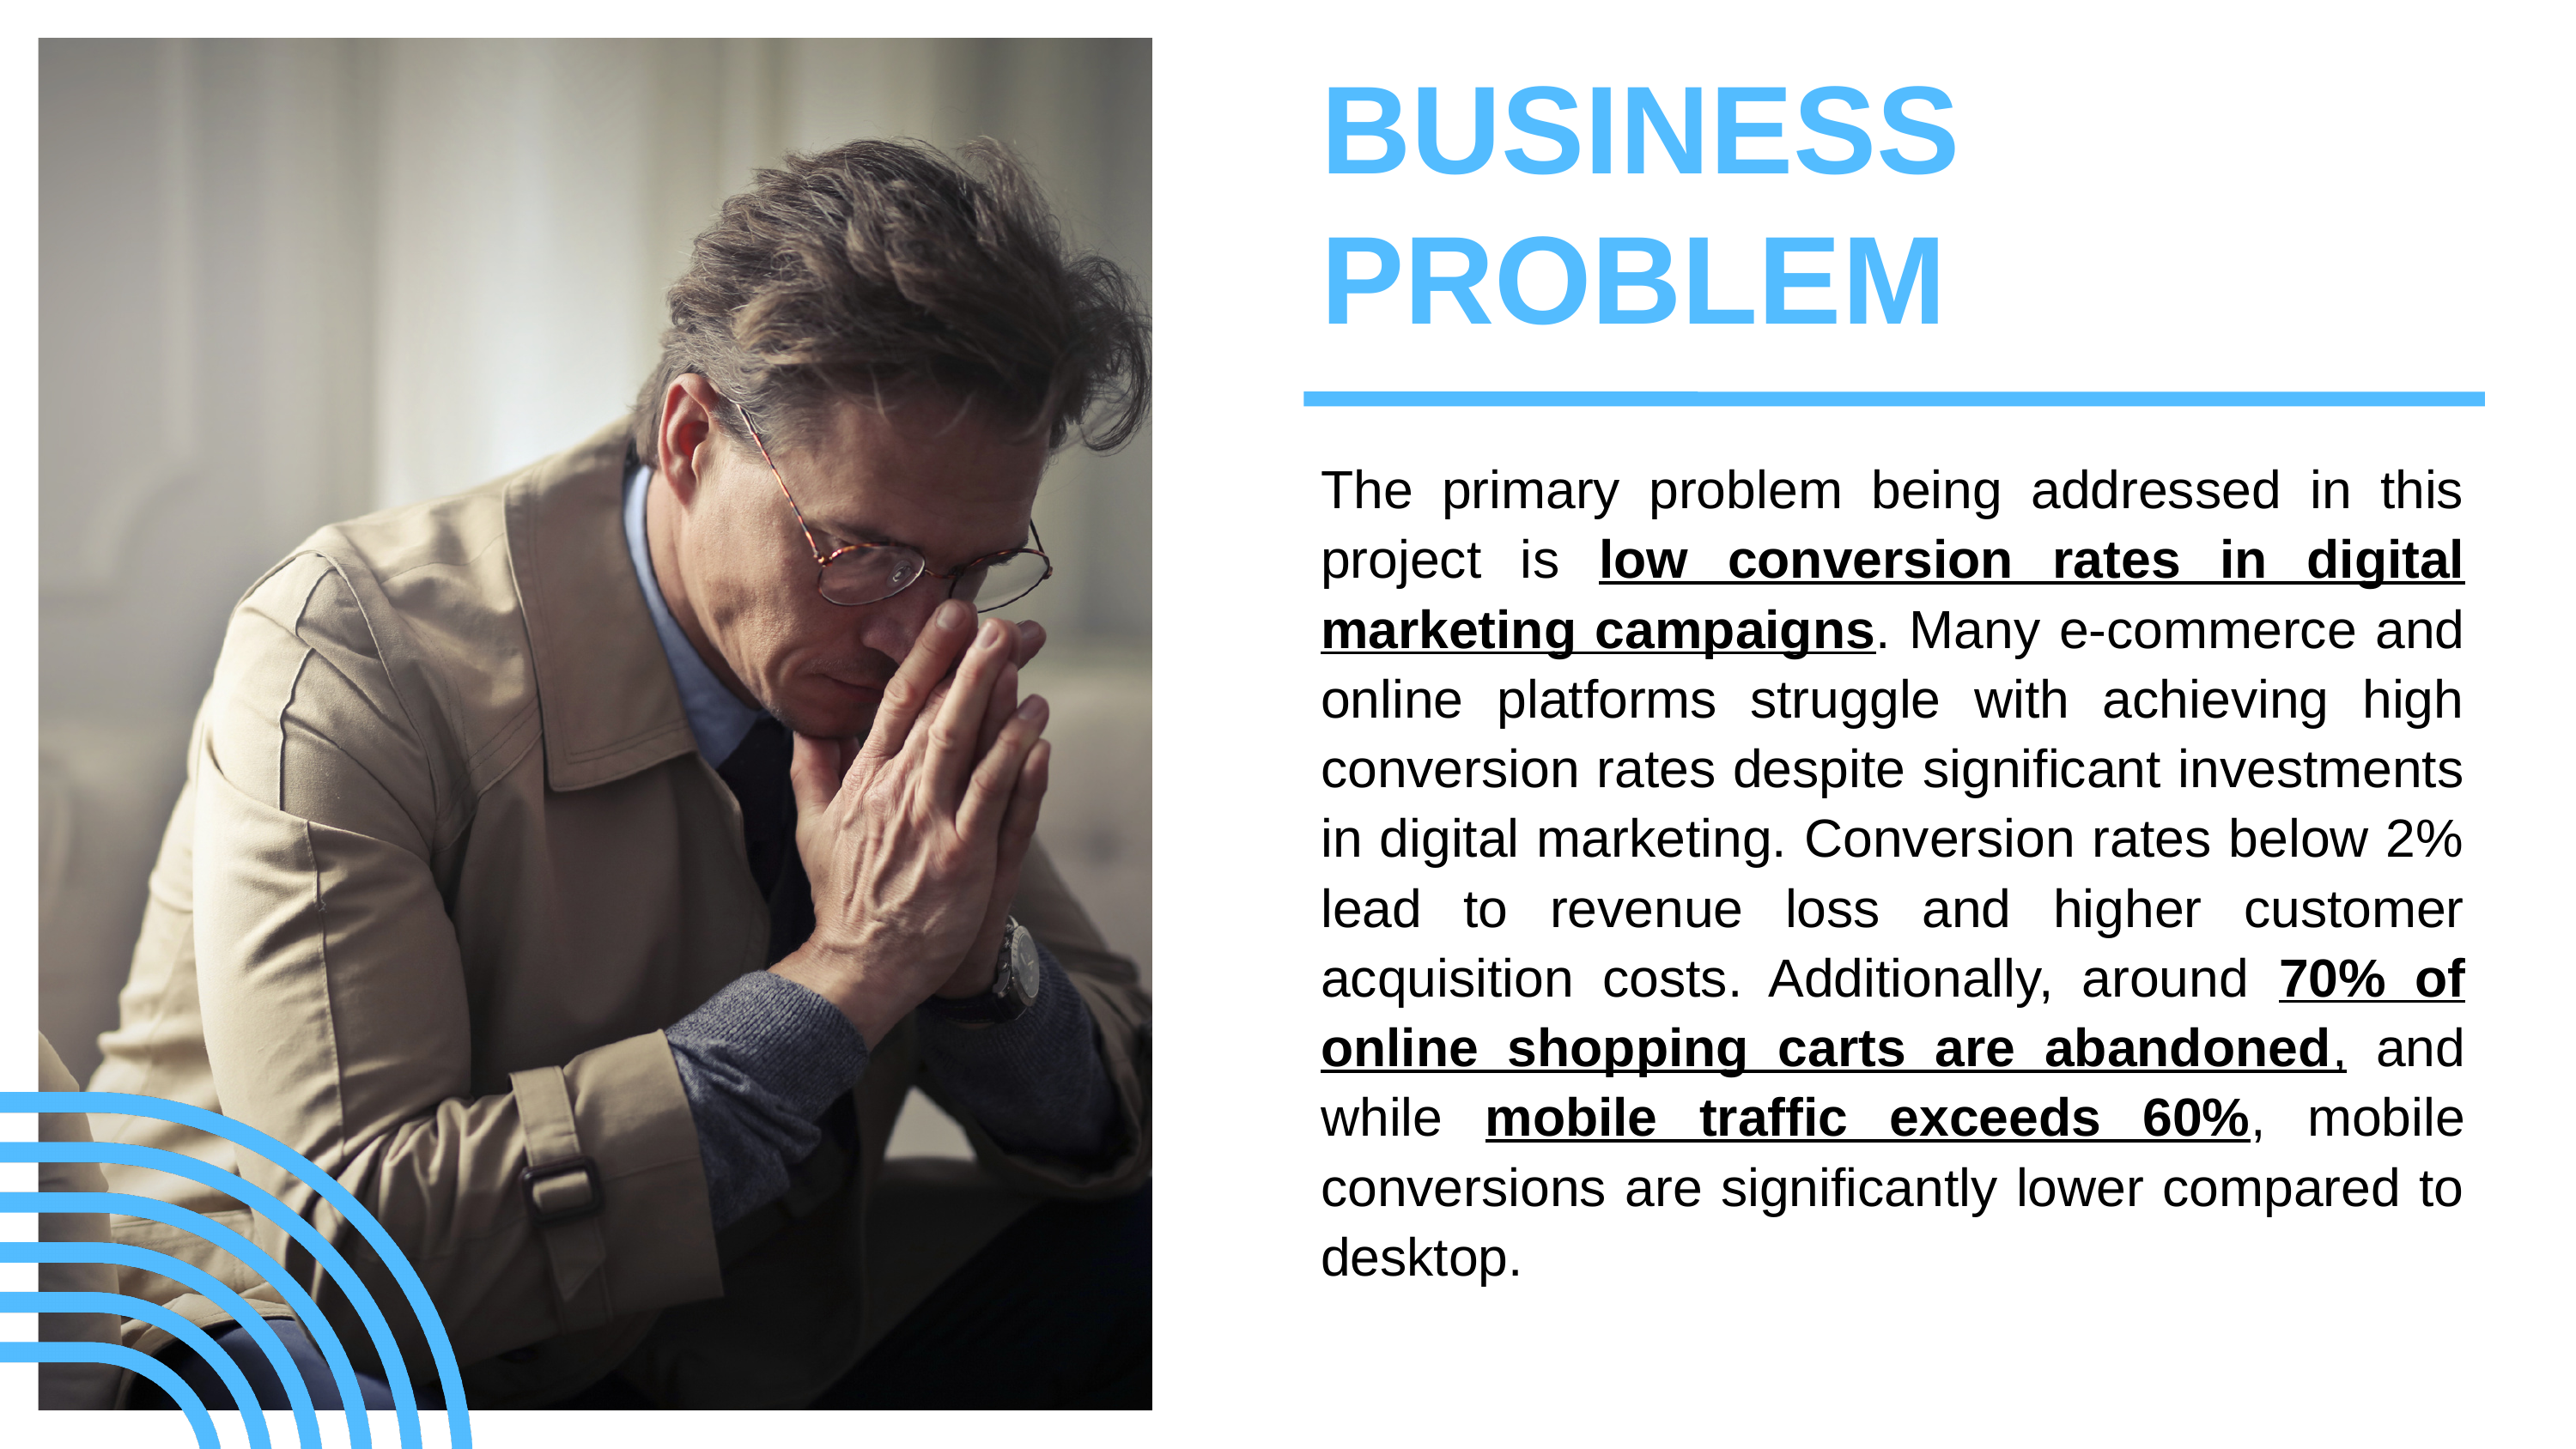

BUSINESS PROBLEM

The primary problem being addressed in this project is low conversion rates in digital marketing campaigns. Many e-commerce and online platforms struggle with achieving high conversion rates despite significant investments in digital marketing. Conversion rates below 2% lead to revenue loss and higher customer acquisition costs. Additionally, around 70% of online shopping carts are abandoned, and while mobile traffic exceeds 60%, mobile conversions are significantly lower compared to desktop.

3